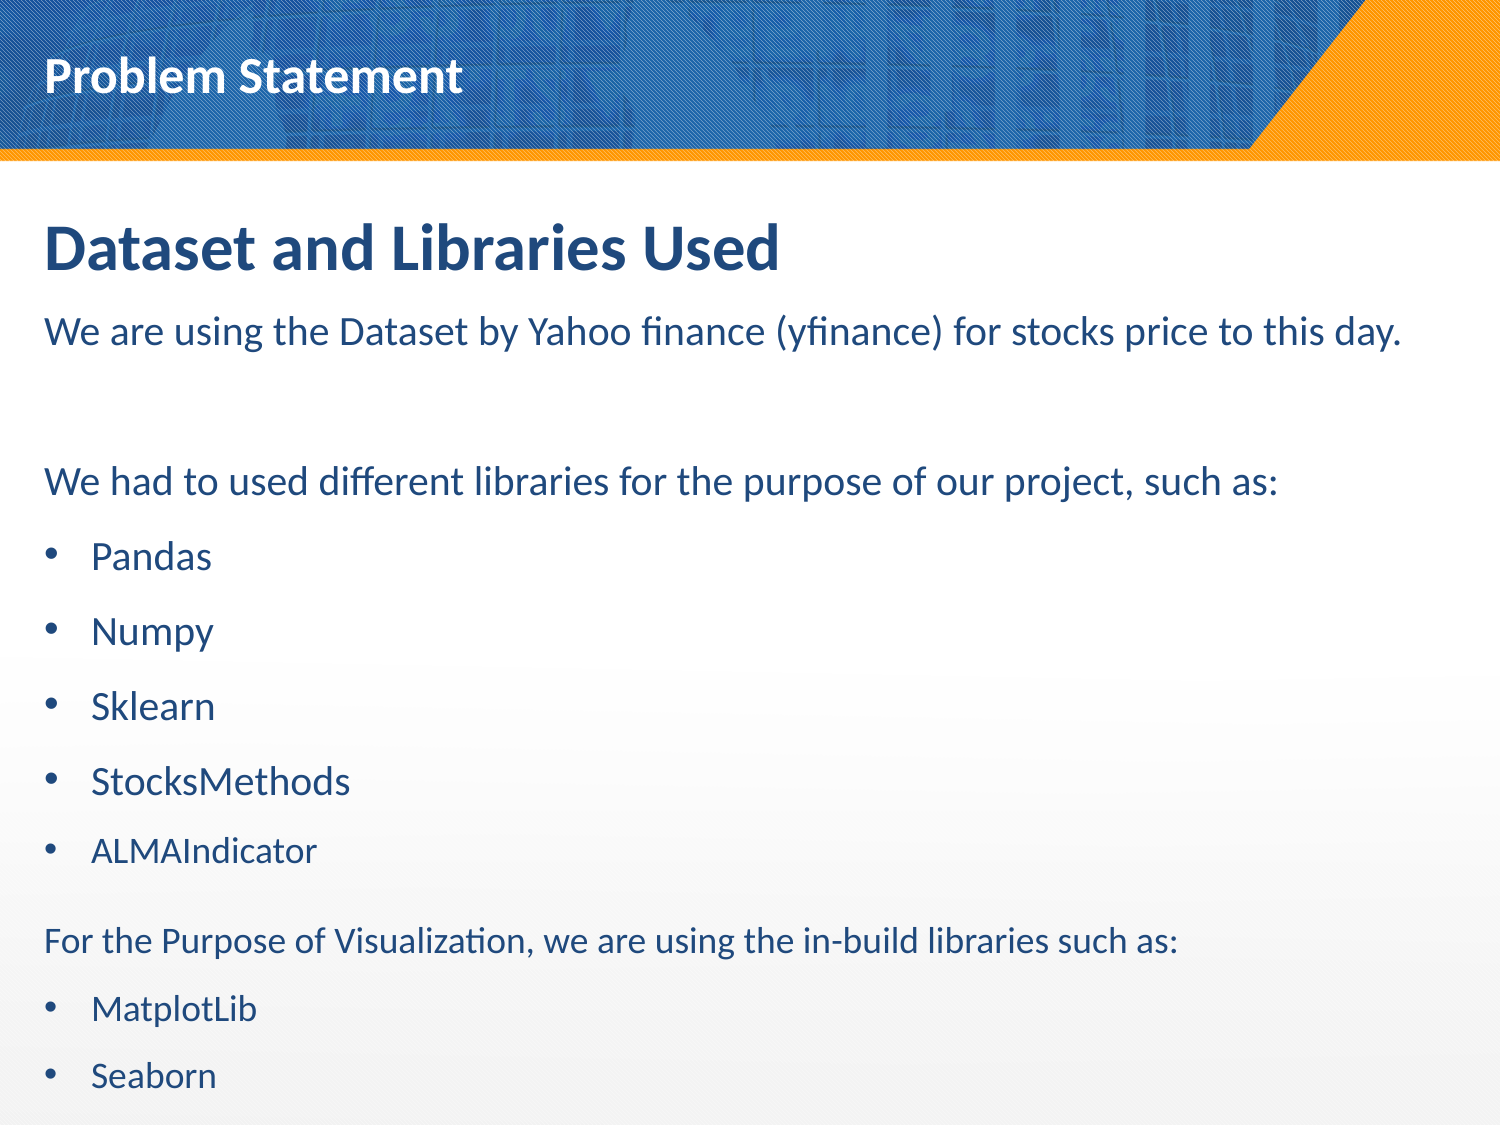

# Problem Statement
Dataset and Libraries Used

We are using the Dataset by Yahoo finance (yfinance) for stocks price to this day.

We had to used different libraries for the purpose of our project, such as:
Pandas
Numpy
Sklearn
StocksMethods
ALMAIndicator

For the Purpose of Visualization, we are using the in-build libraries such as:
MatplotLib
Seaborn